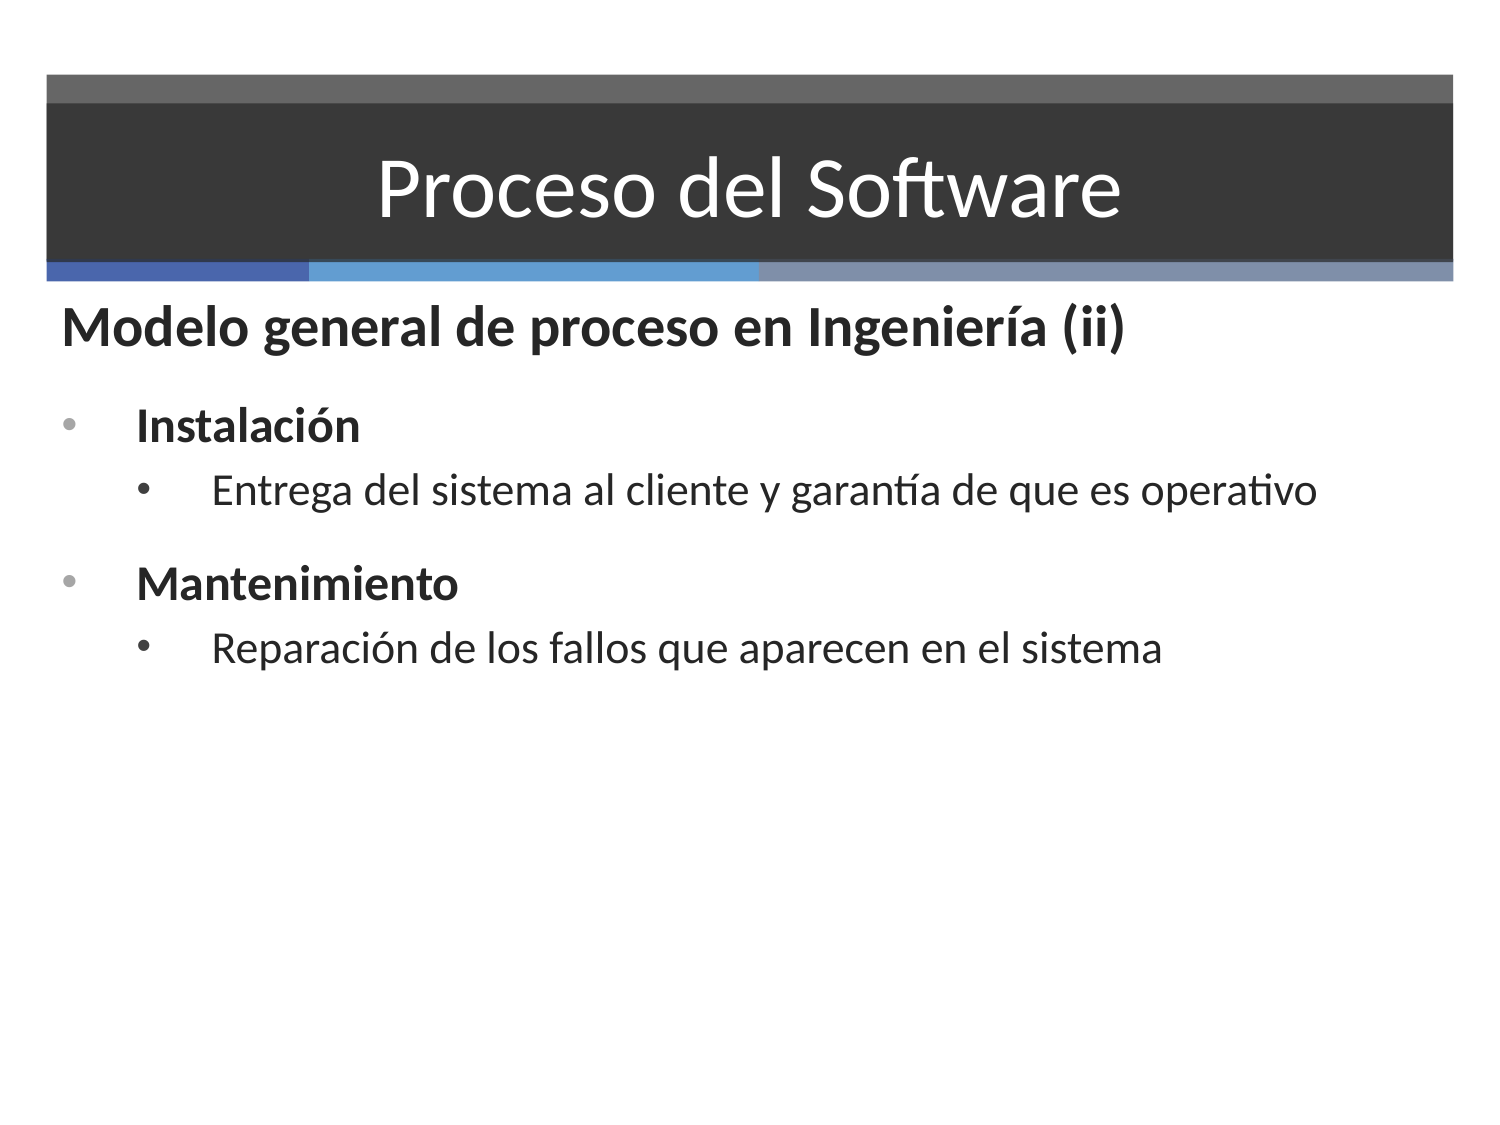

# Proceso del Software
Modelo general de proceso en Ingeniería (ii)
Instalación
Entrega del sistema al cliente y garantía de que es operativo
Mantenimiento
Reparación de los fallos que aparecen en el sistema